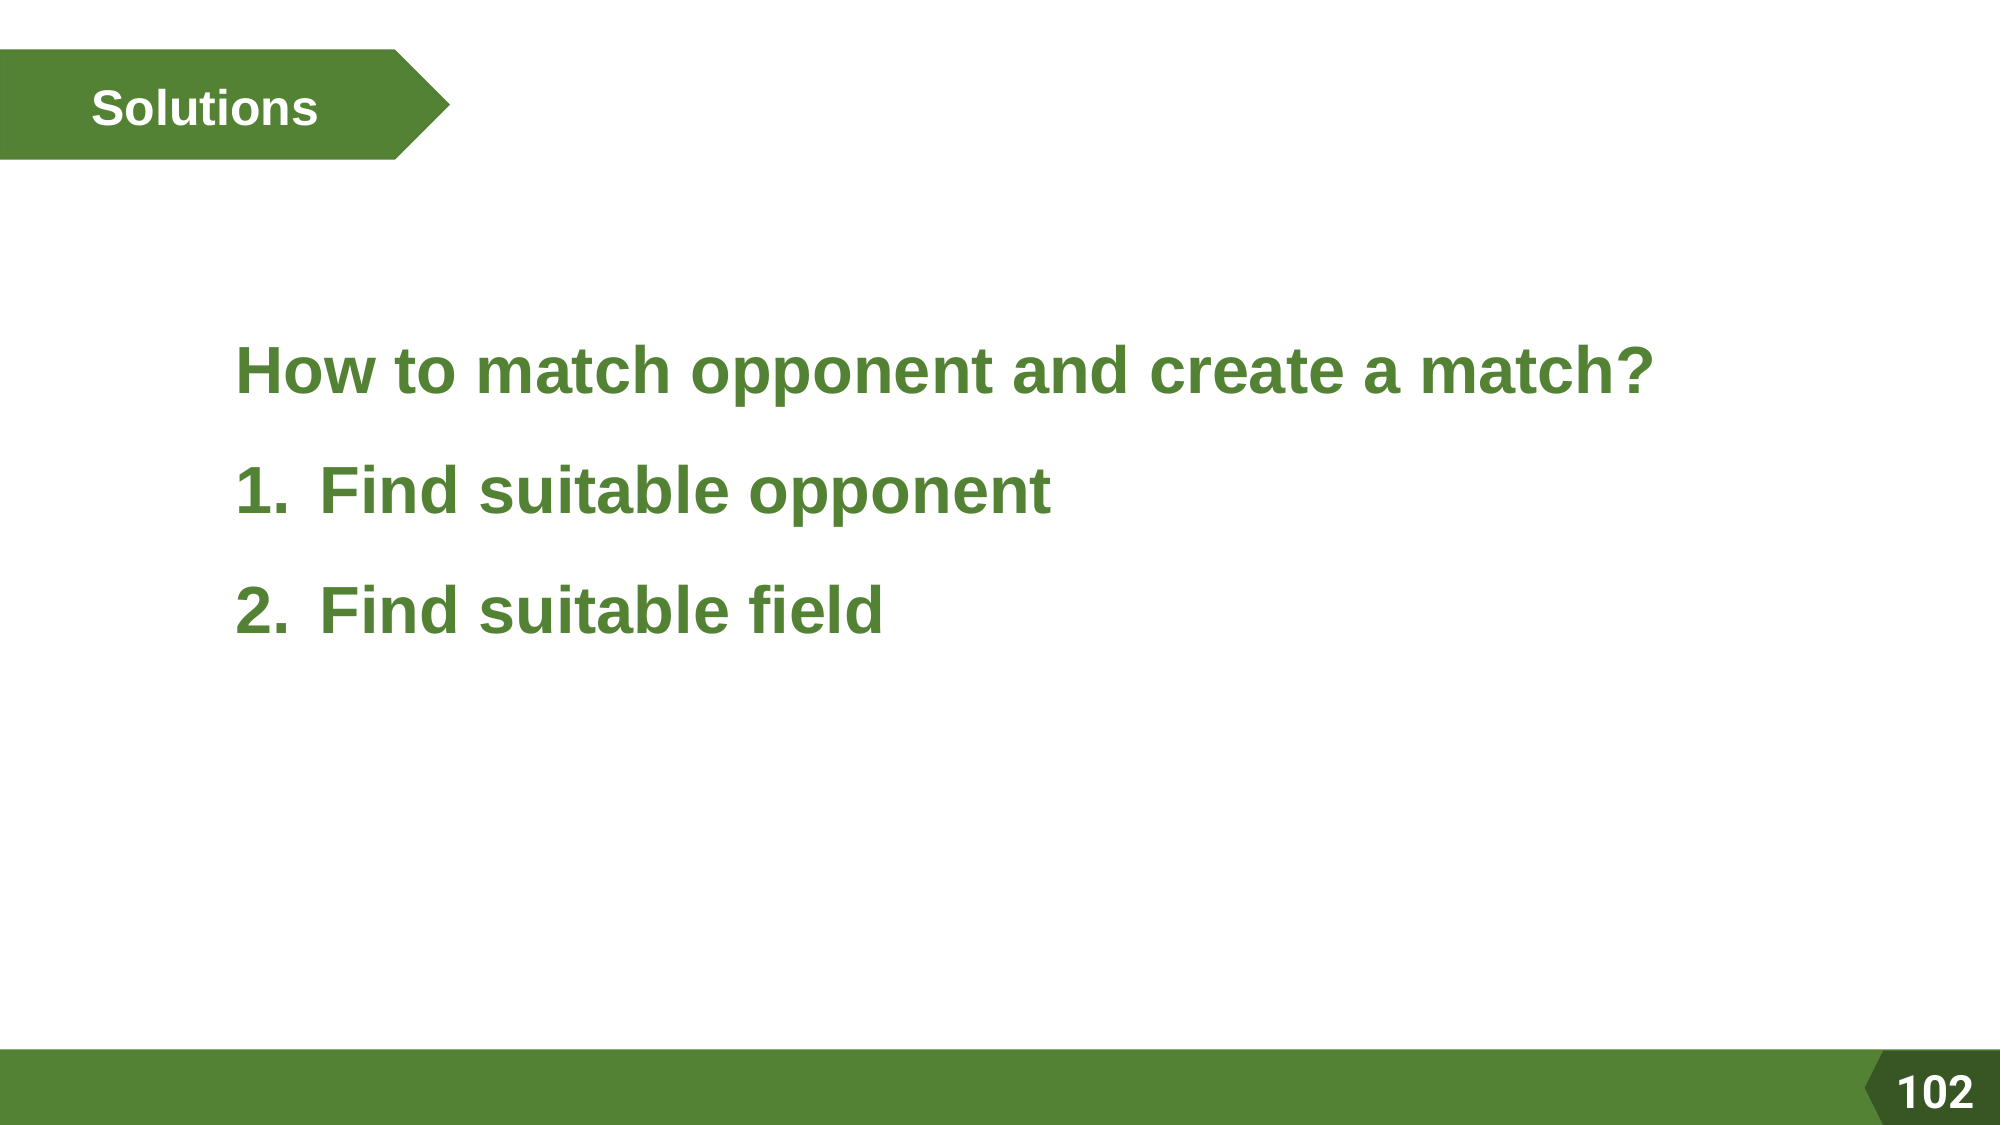

Solutions

How to match opponent and create a match?
Find suitable opponent
Find suitable field

102